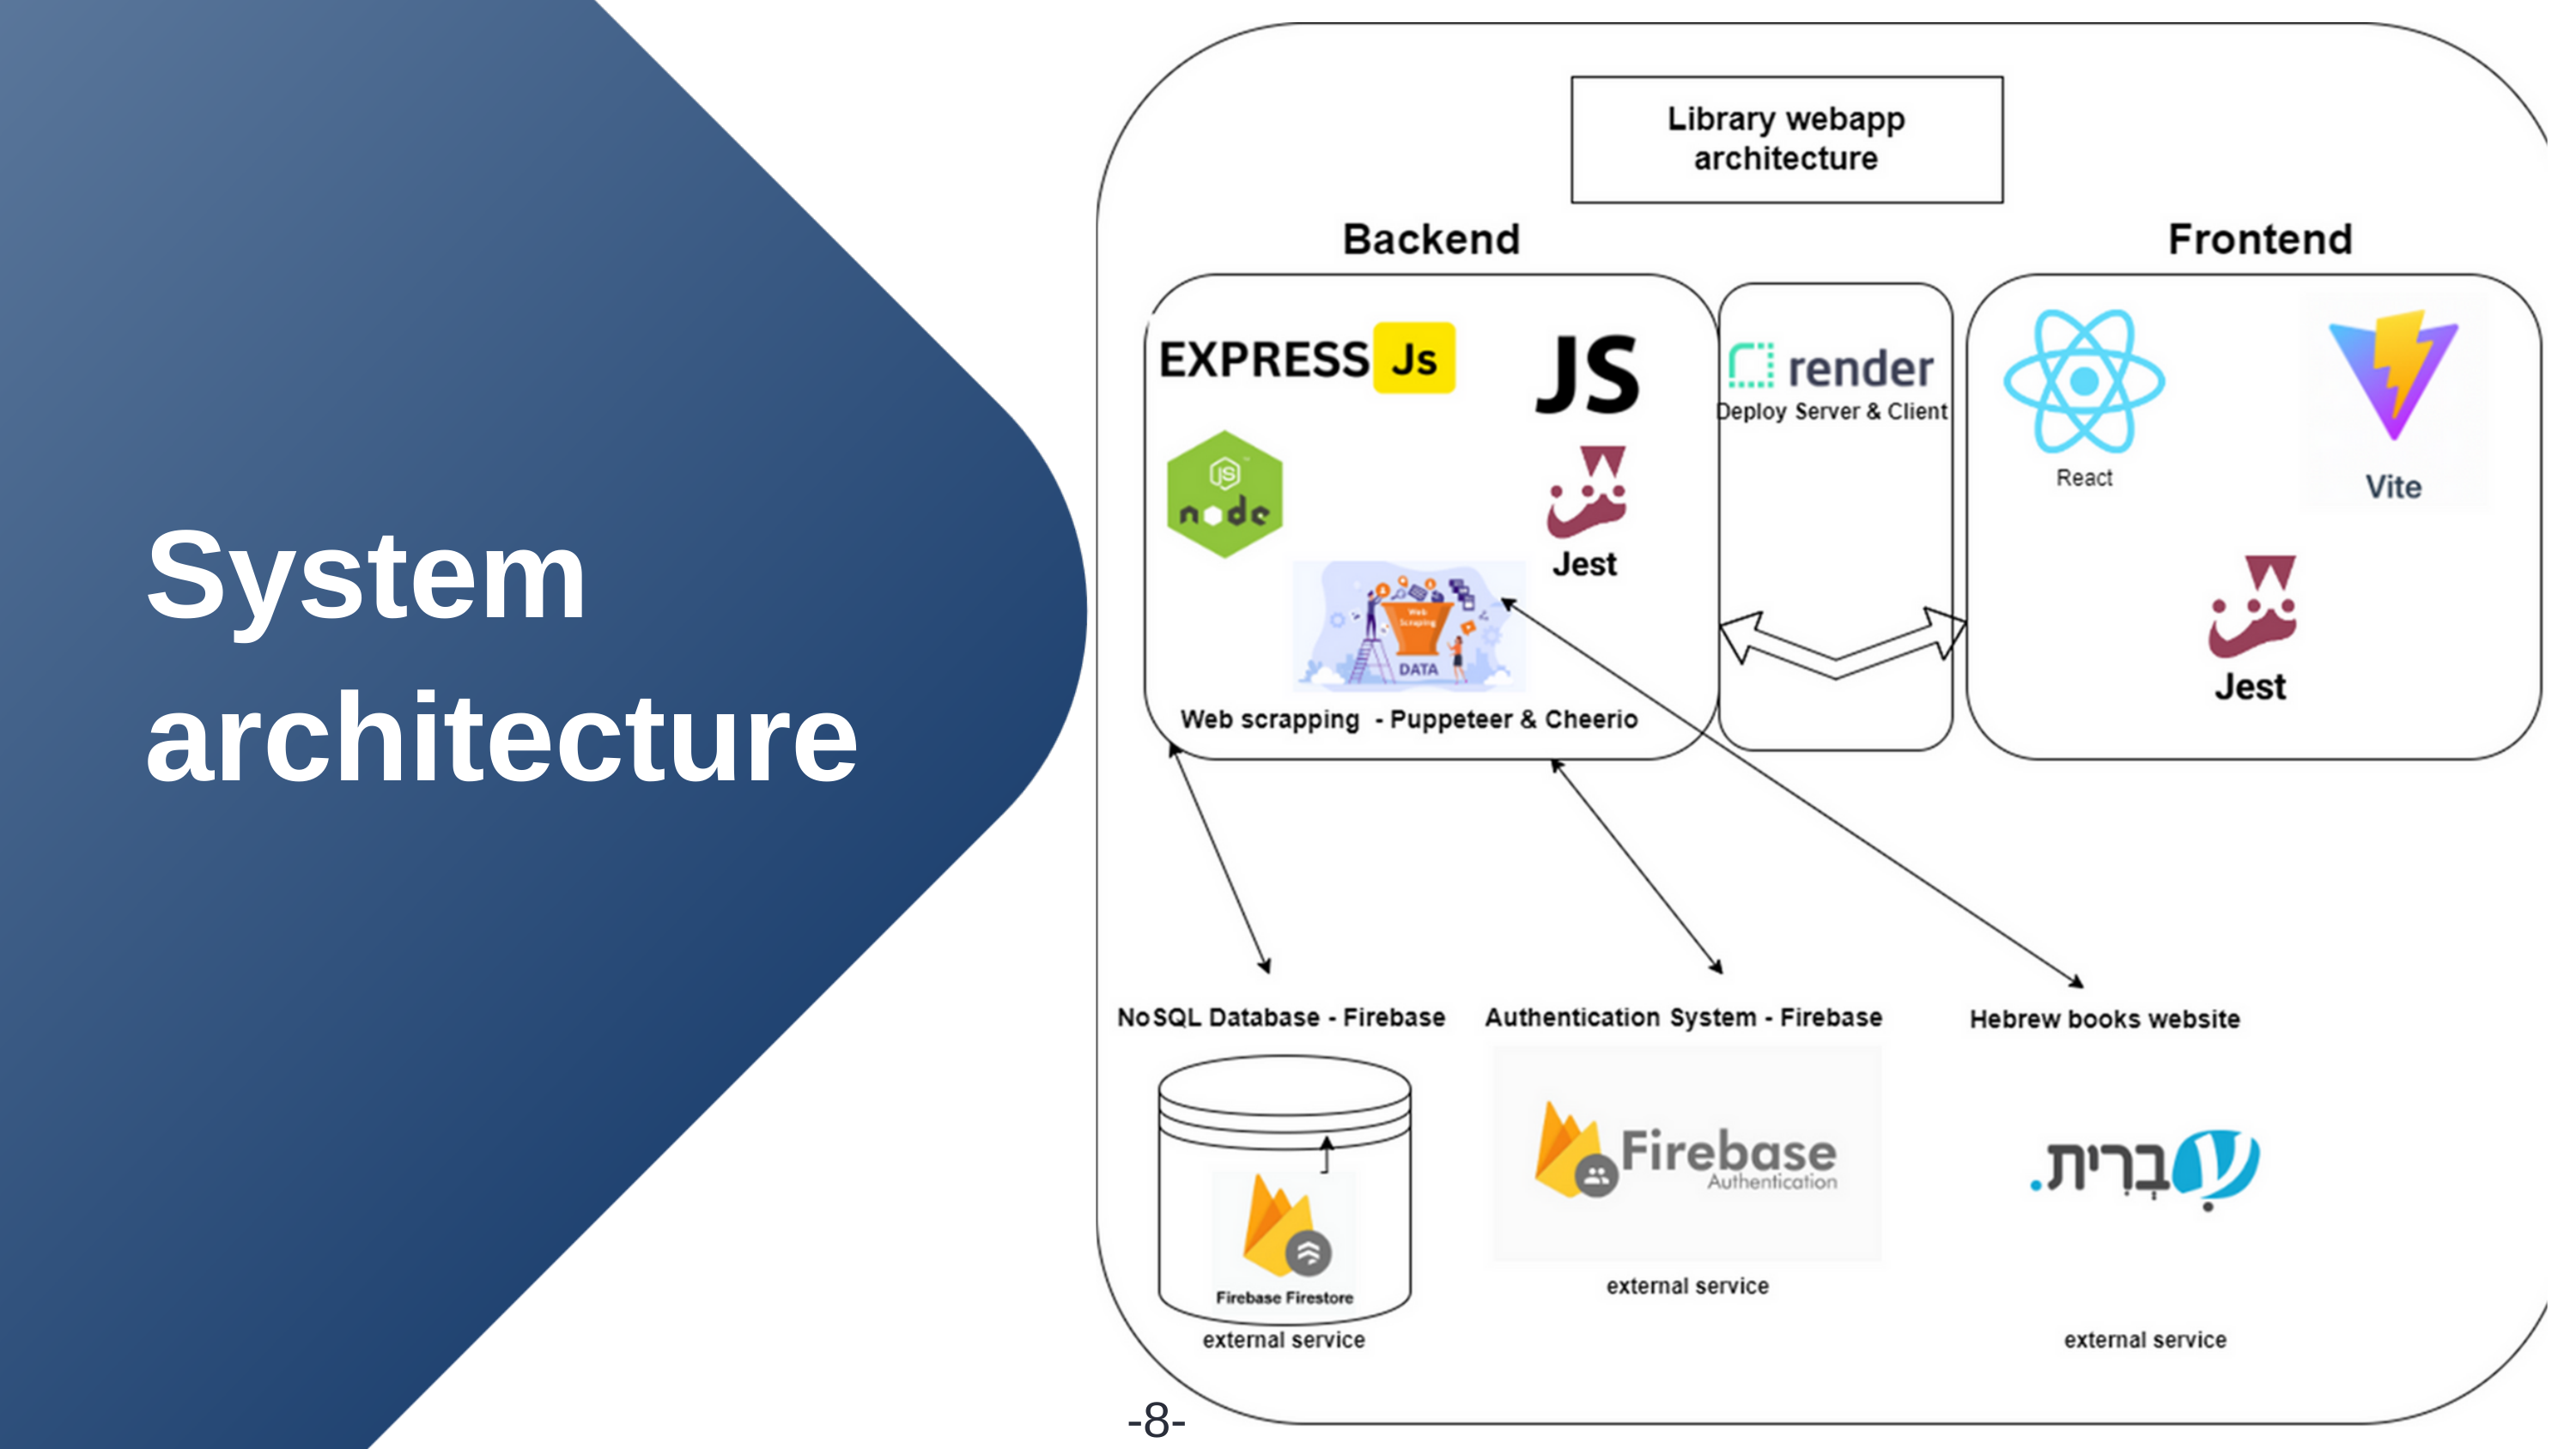

System architecture
| -8- |
| --- |